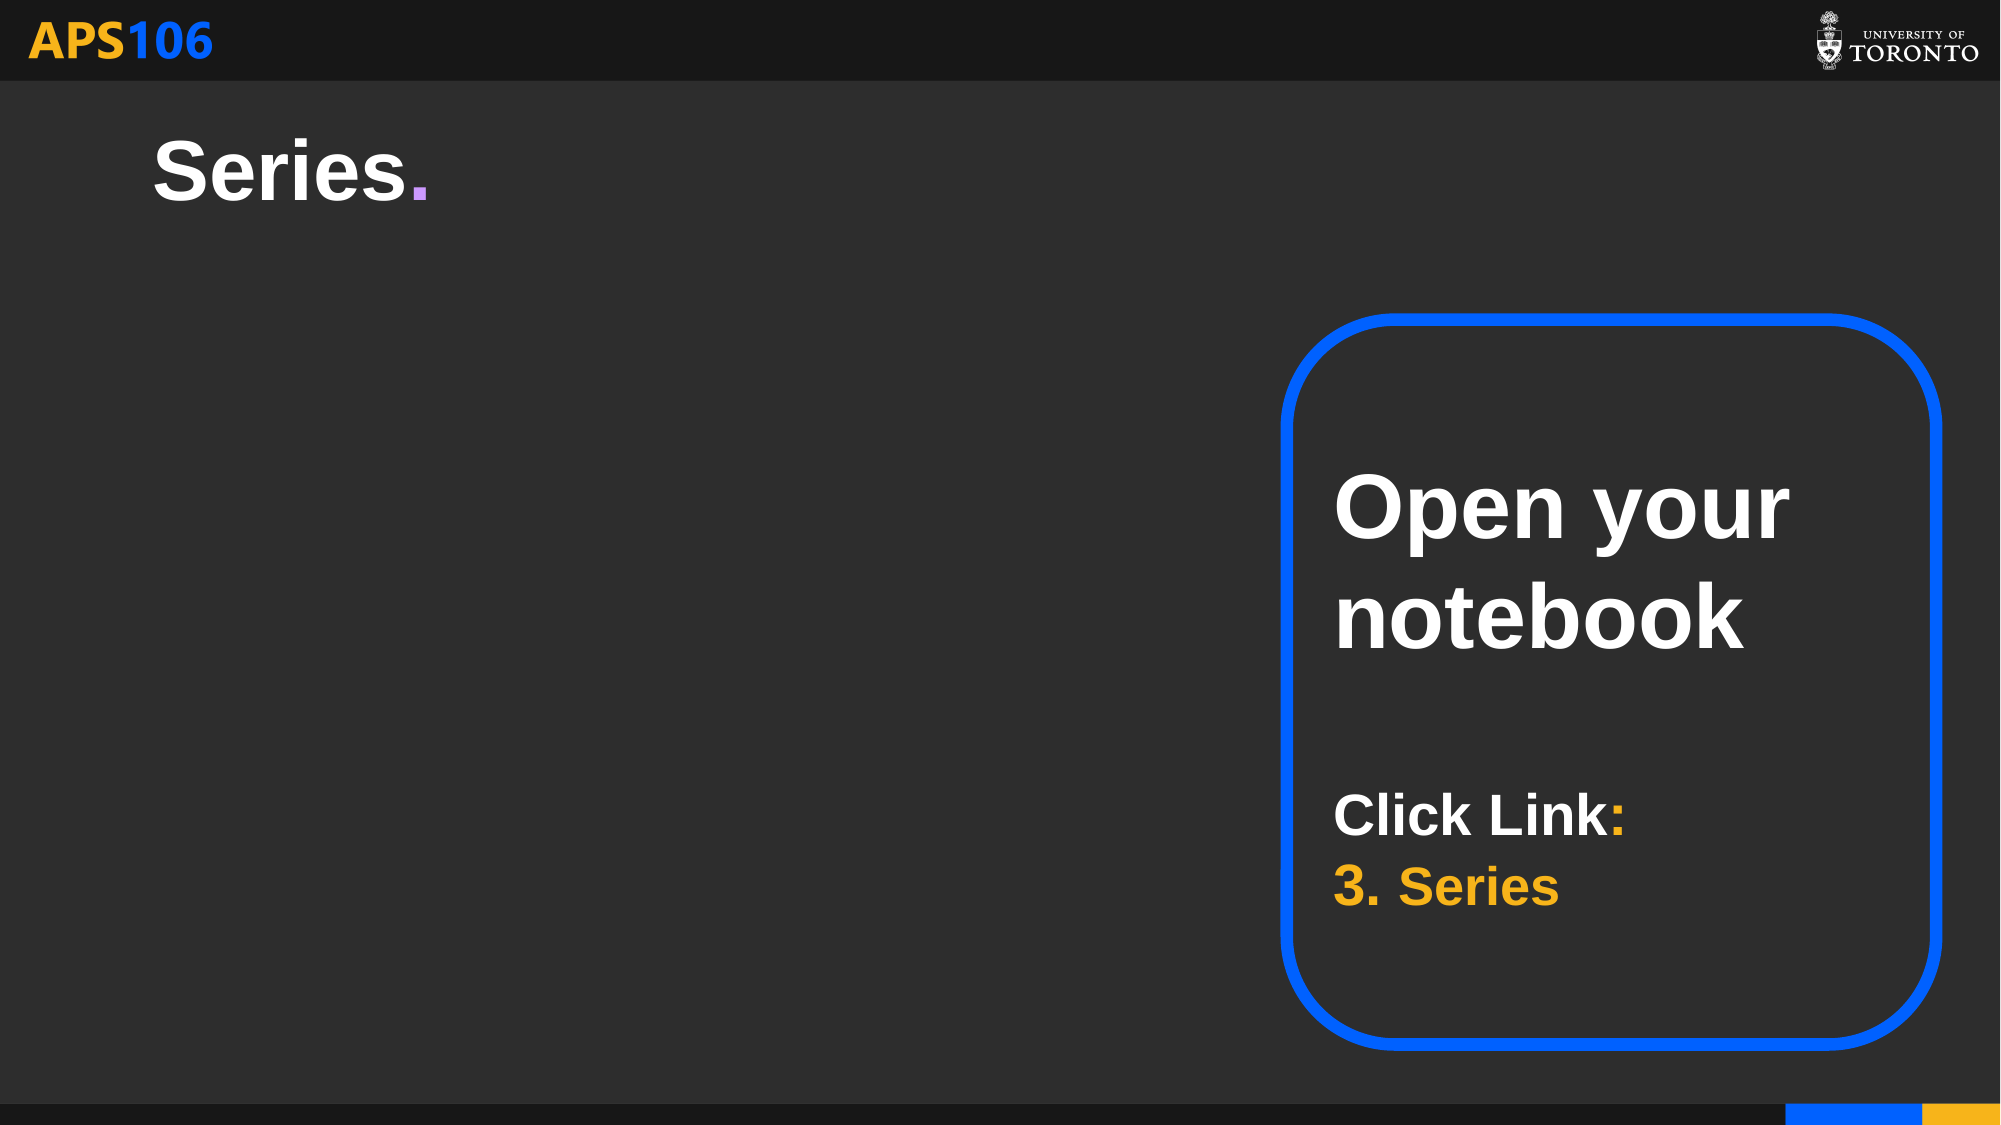

# Series.

Open your notebook

Click Link:
3. Series